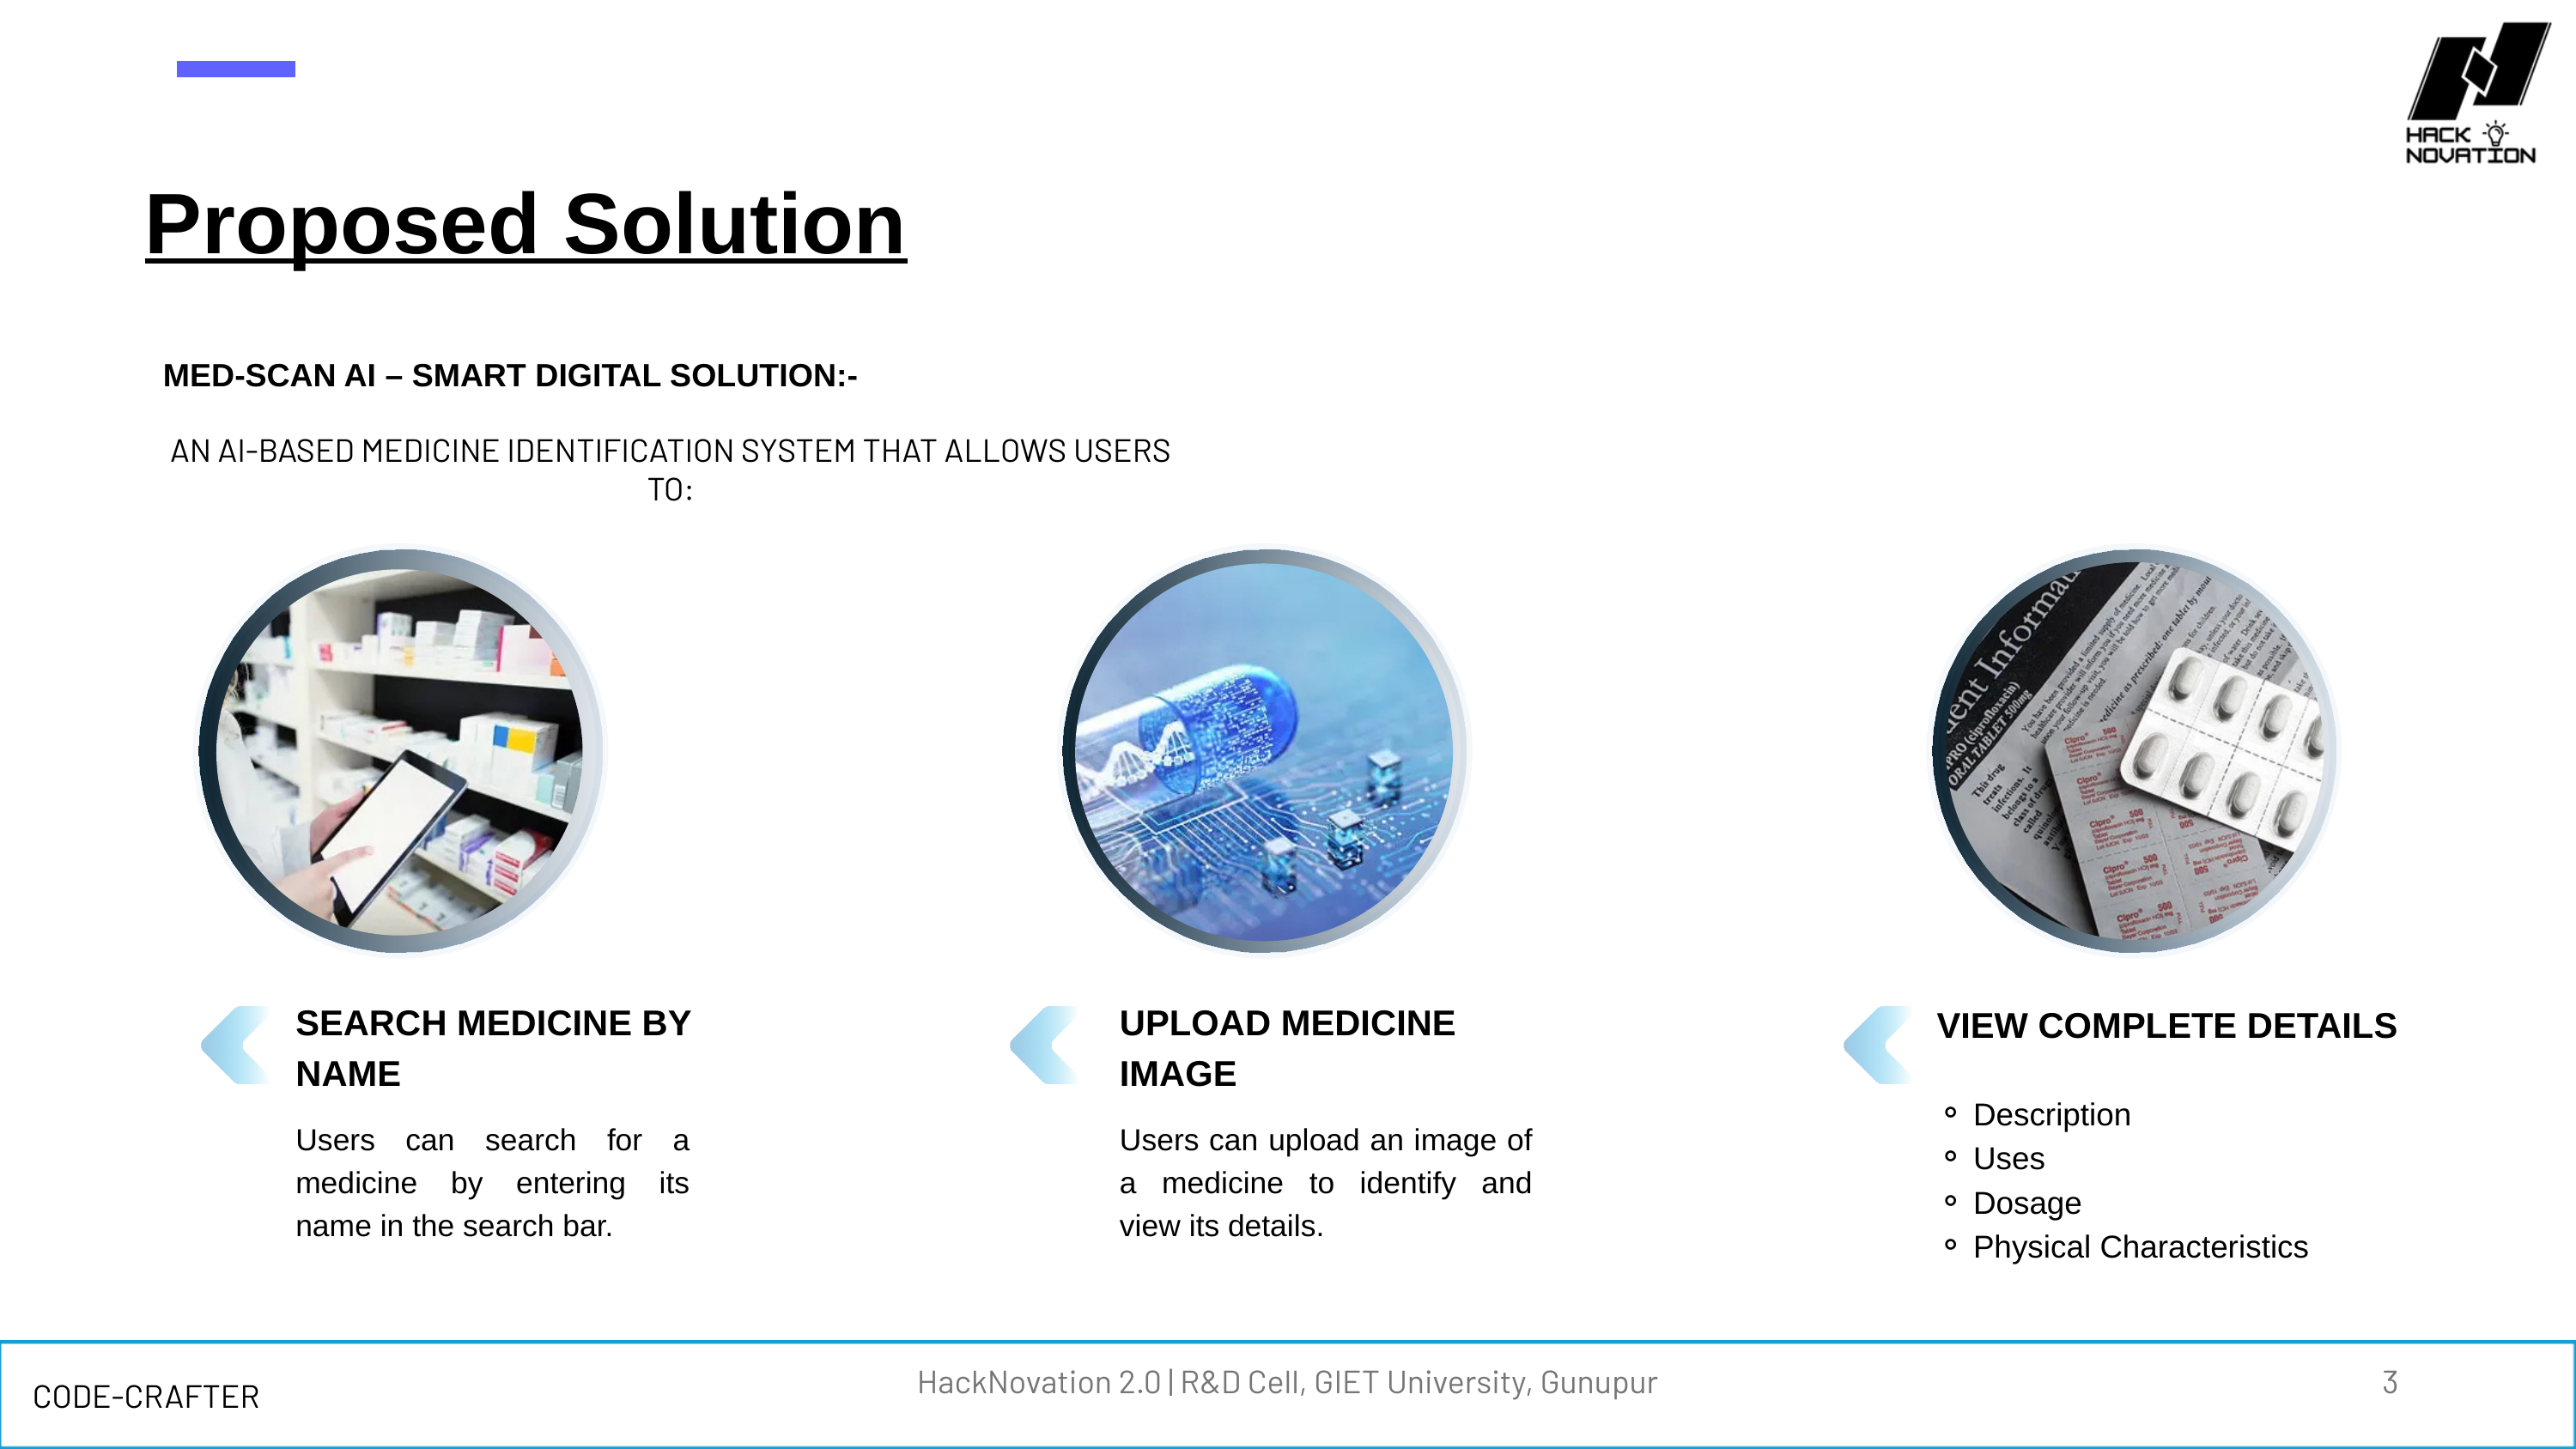

Proposed Solution
 MED-SCAN AI – SMART DIGITAL SOLUTION:-
An AI-based Medicine Identification System that allows users to:
AN AI-BASED MEDICINE IDENTIFICATION SYSTEM THAT ALLOWS USERS TO:

SEARCH MEDICINE BY NAME
UPLOAD MEDICINE IMAGE
 VIEW COMPLETE DETAILS

Description
Uses
Dosage
Physical Characteristics

Users can search for a medicine by entering its name in the search bar.
Users can upload an image of a medicine to identify and view its details.

HackNovation 2.0 | R&D Cell, GIET University, Gunupur

3

CODE-CRAFTER